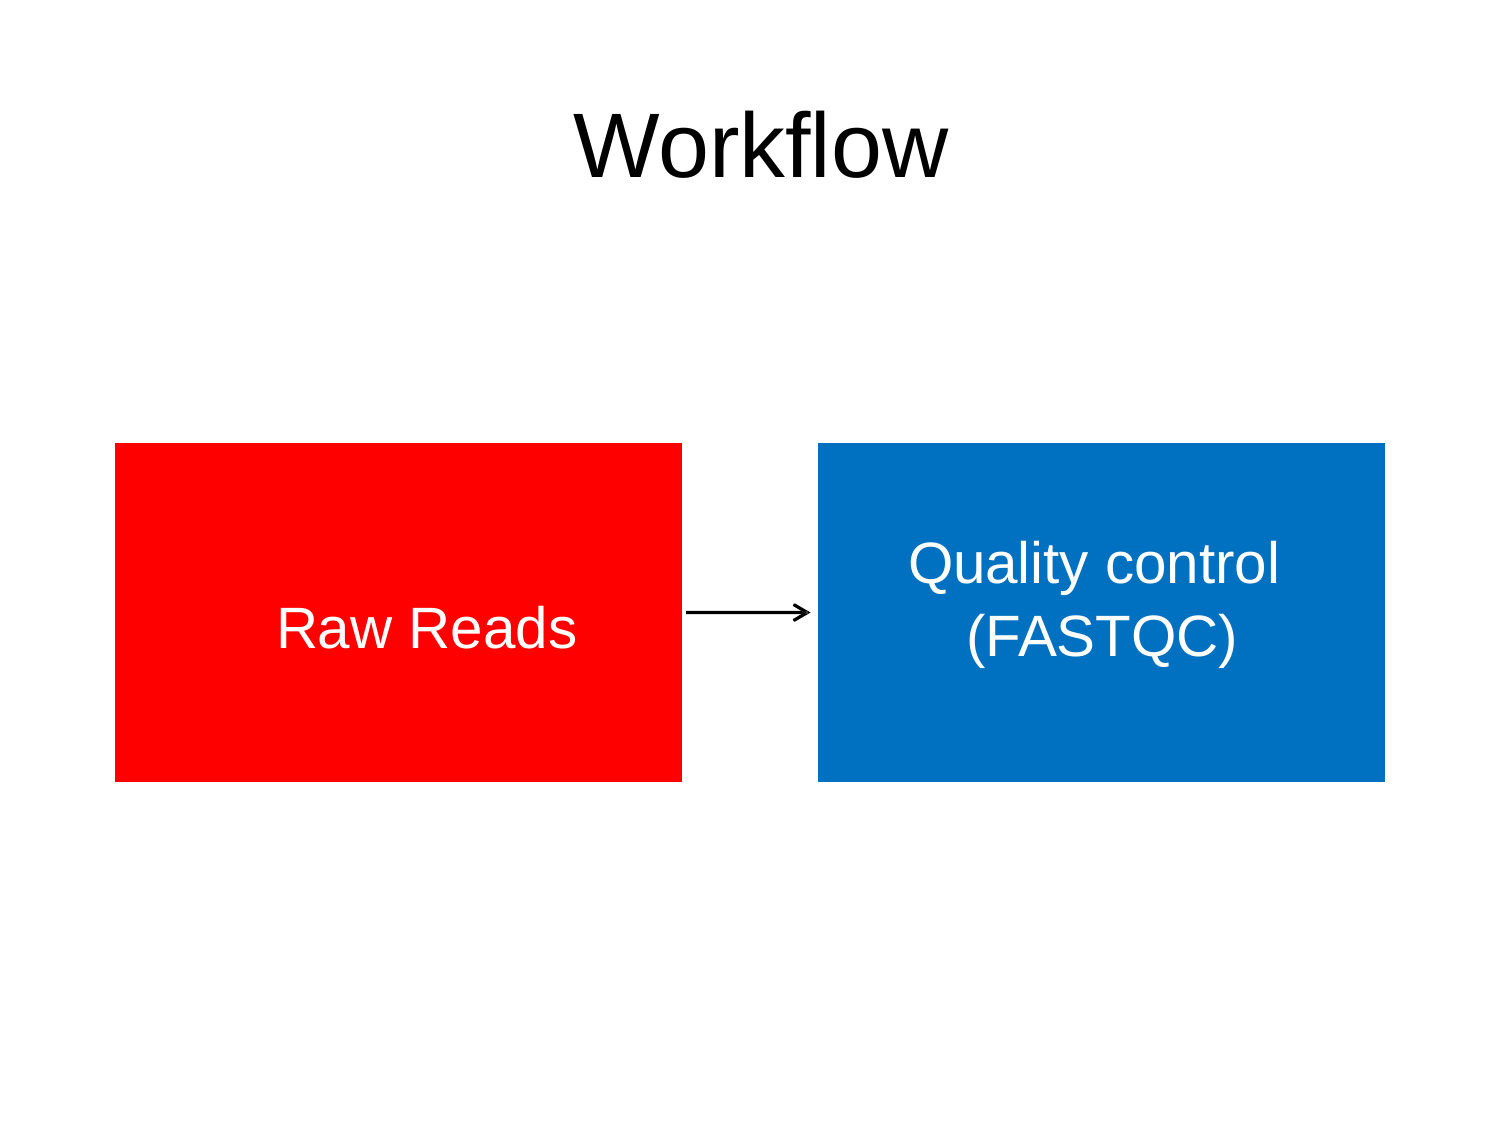

# Workflow

Raw Reads

Quality control  (FASTQC)